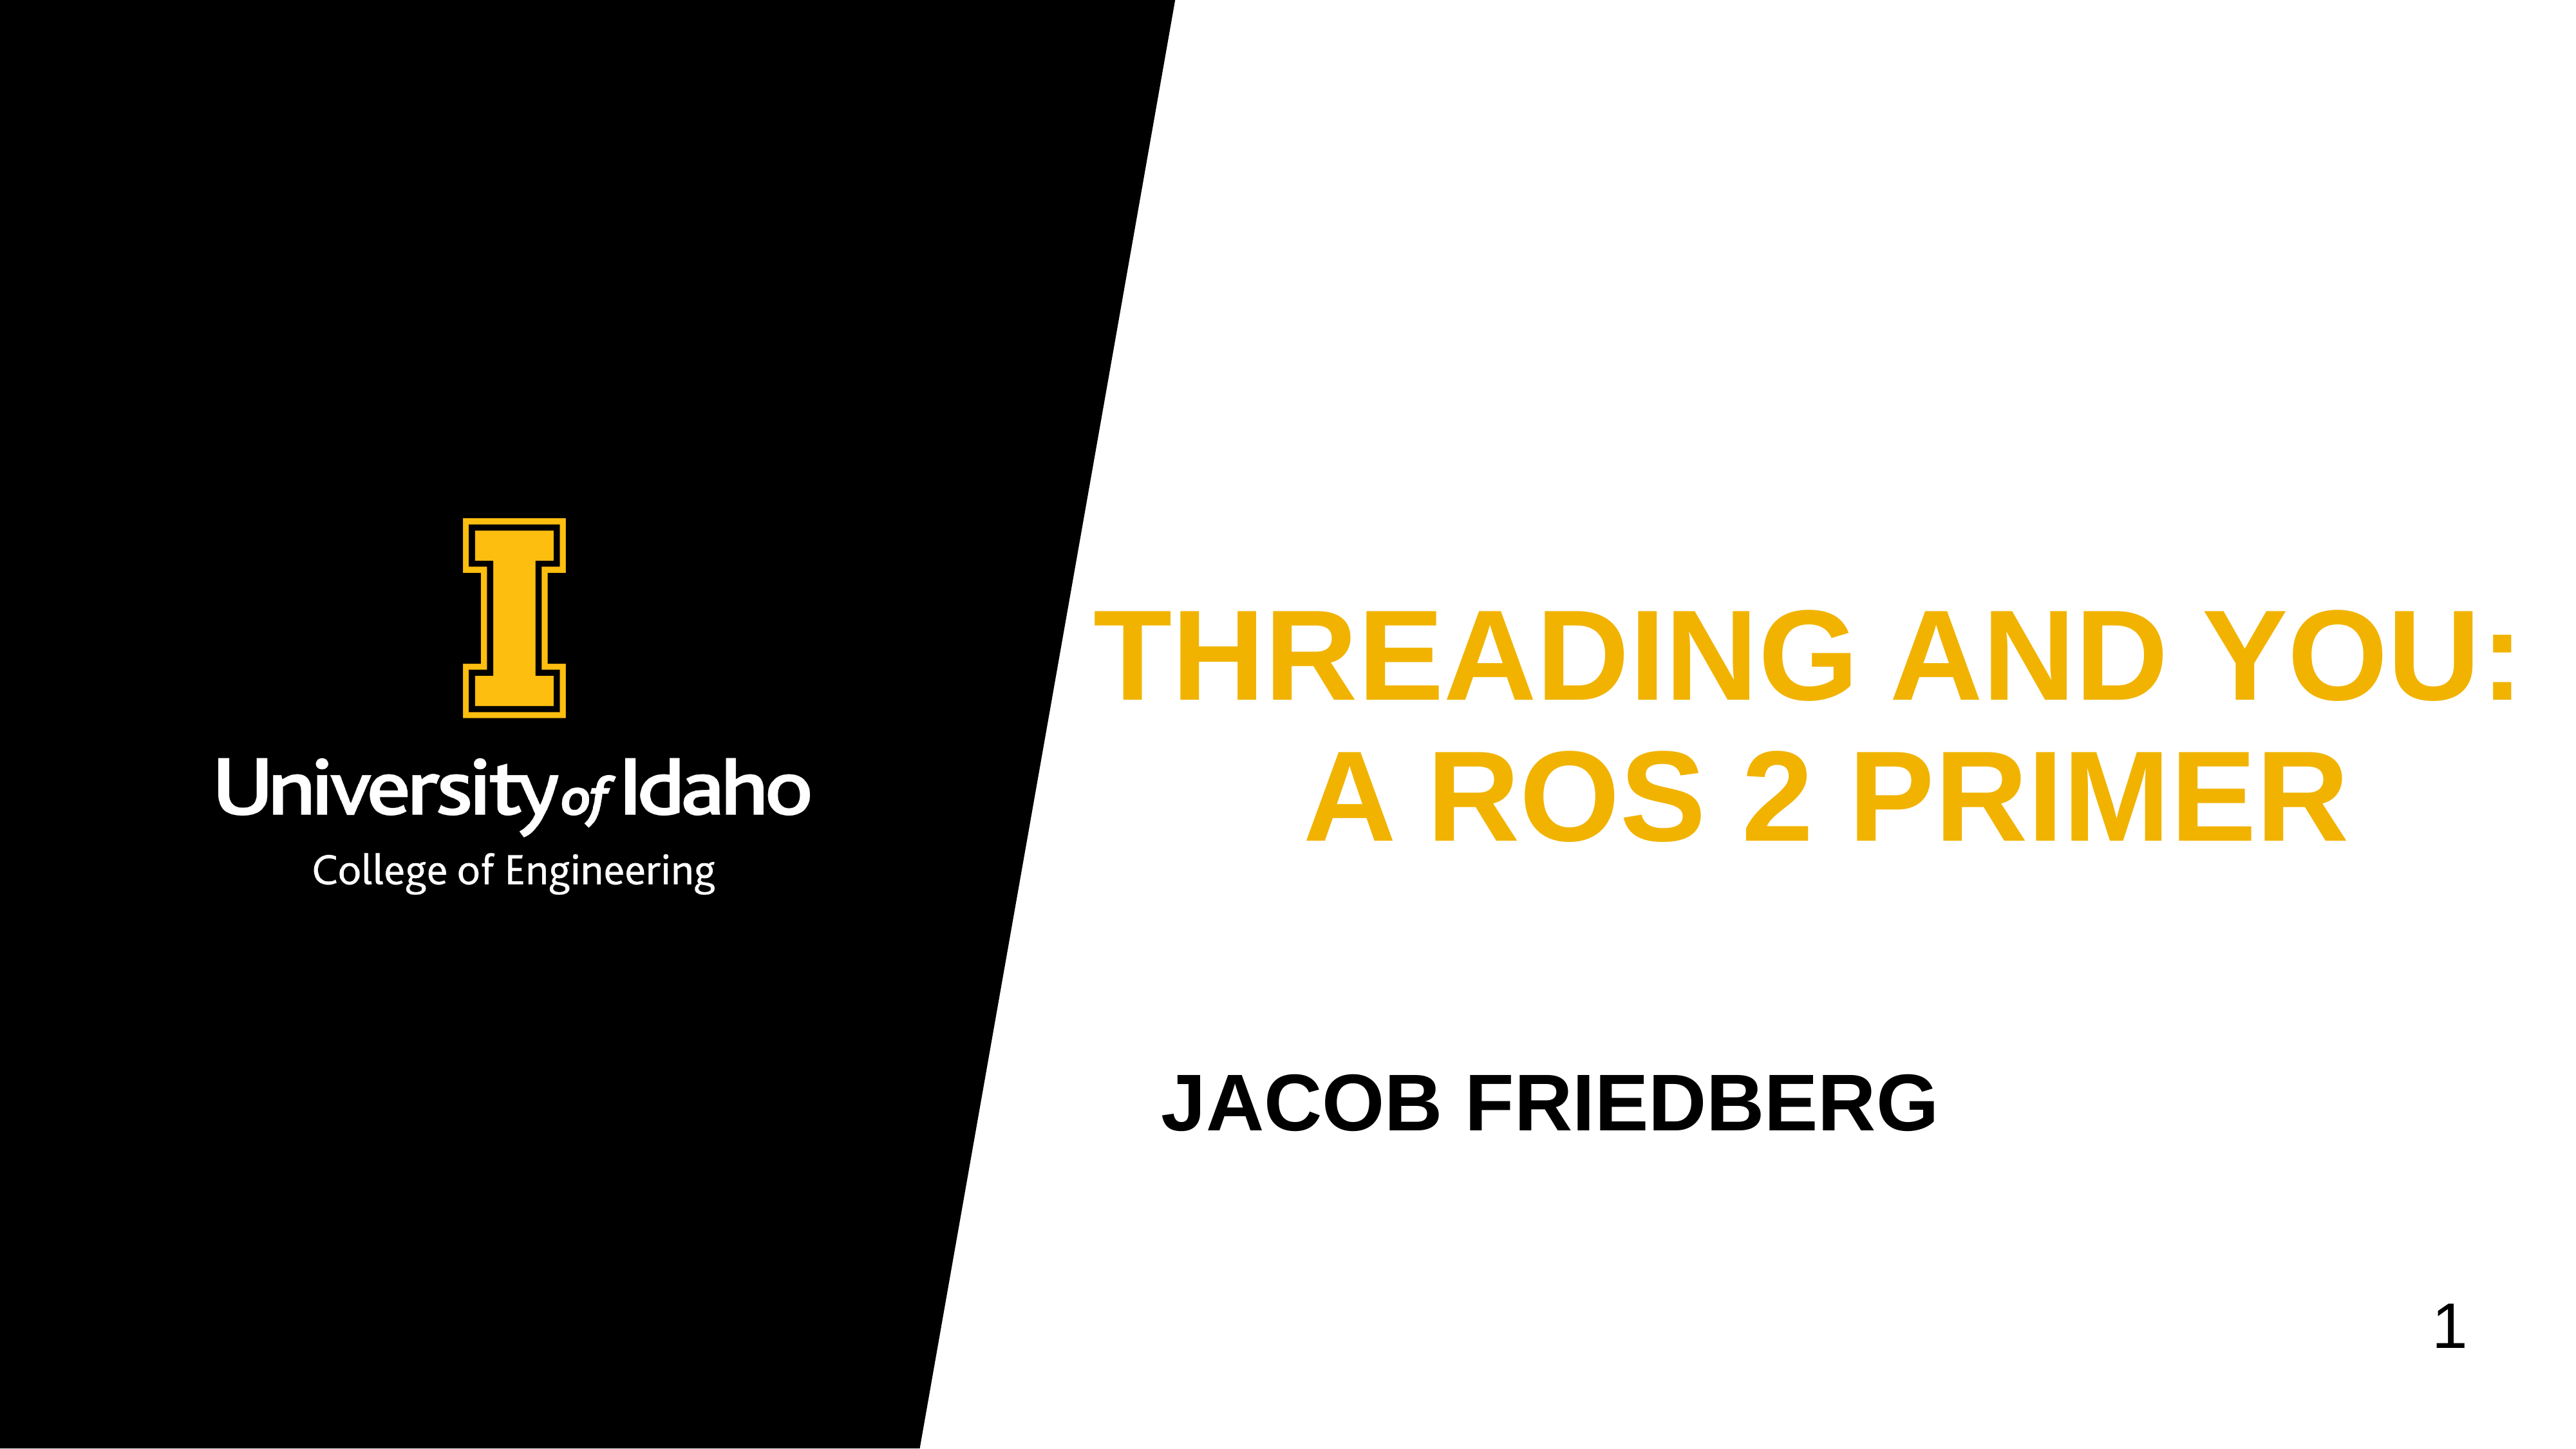

Threading and you:
A ros 2 Primer
Jacob Friedberg
1